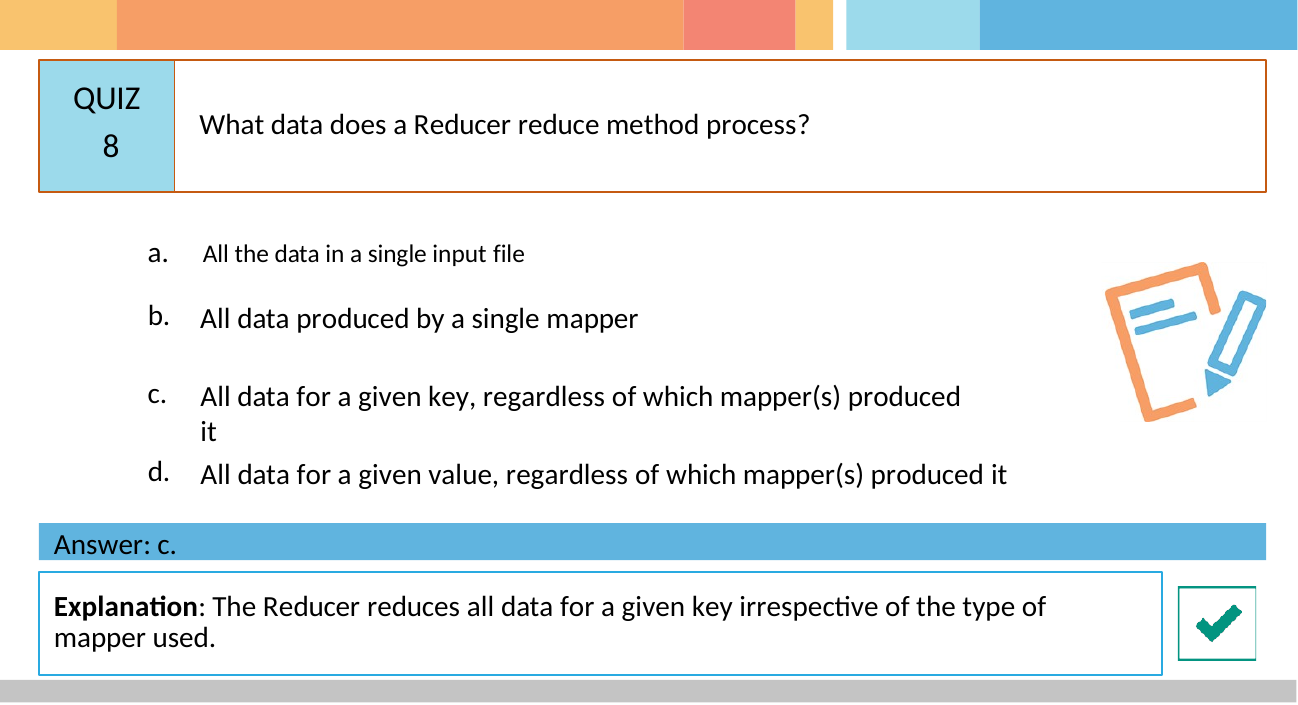

# QUIZ 8
What data does a Reducer reduce method process?
a.	All the data in a single input file

b.
All data produced by a single mapper
c.
All data for a given key, regardless of which mapper(s) produced it
d.
All data for a given value, regardless of which mapper(s) produced it
Answer: c.

Explanation: The Reducer reduces all data for a given key irrespective of the type of mapper used.